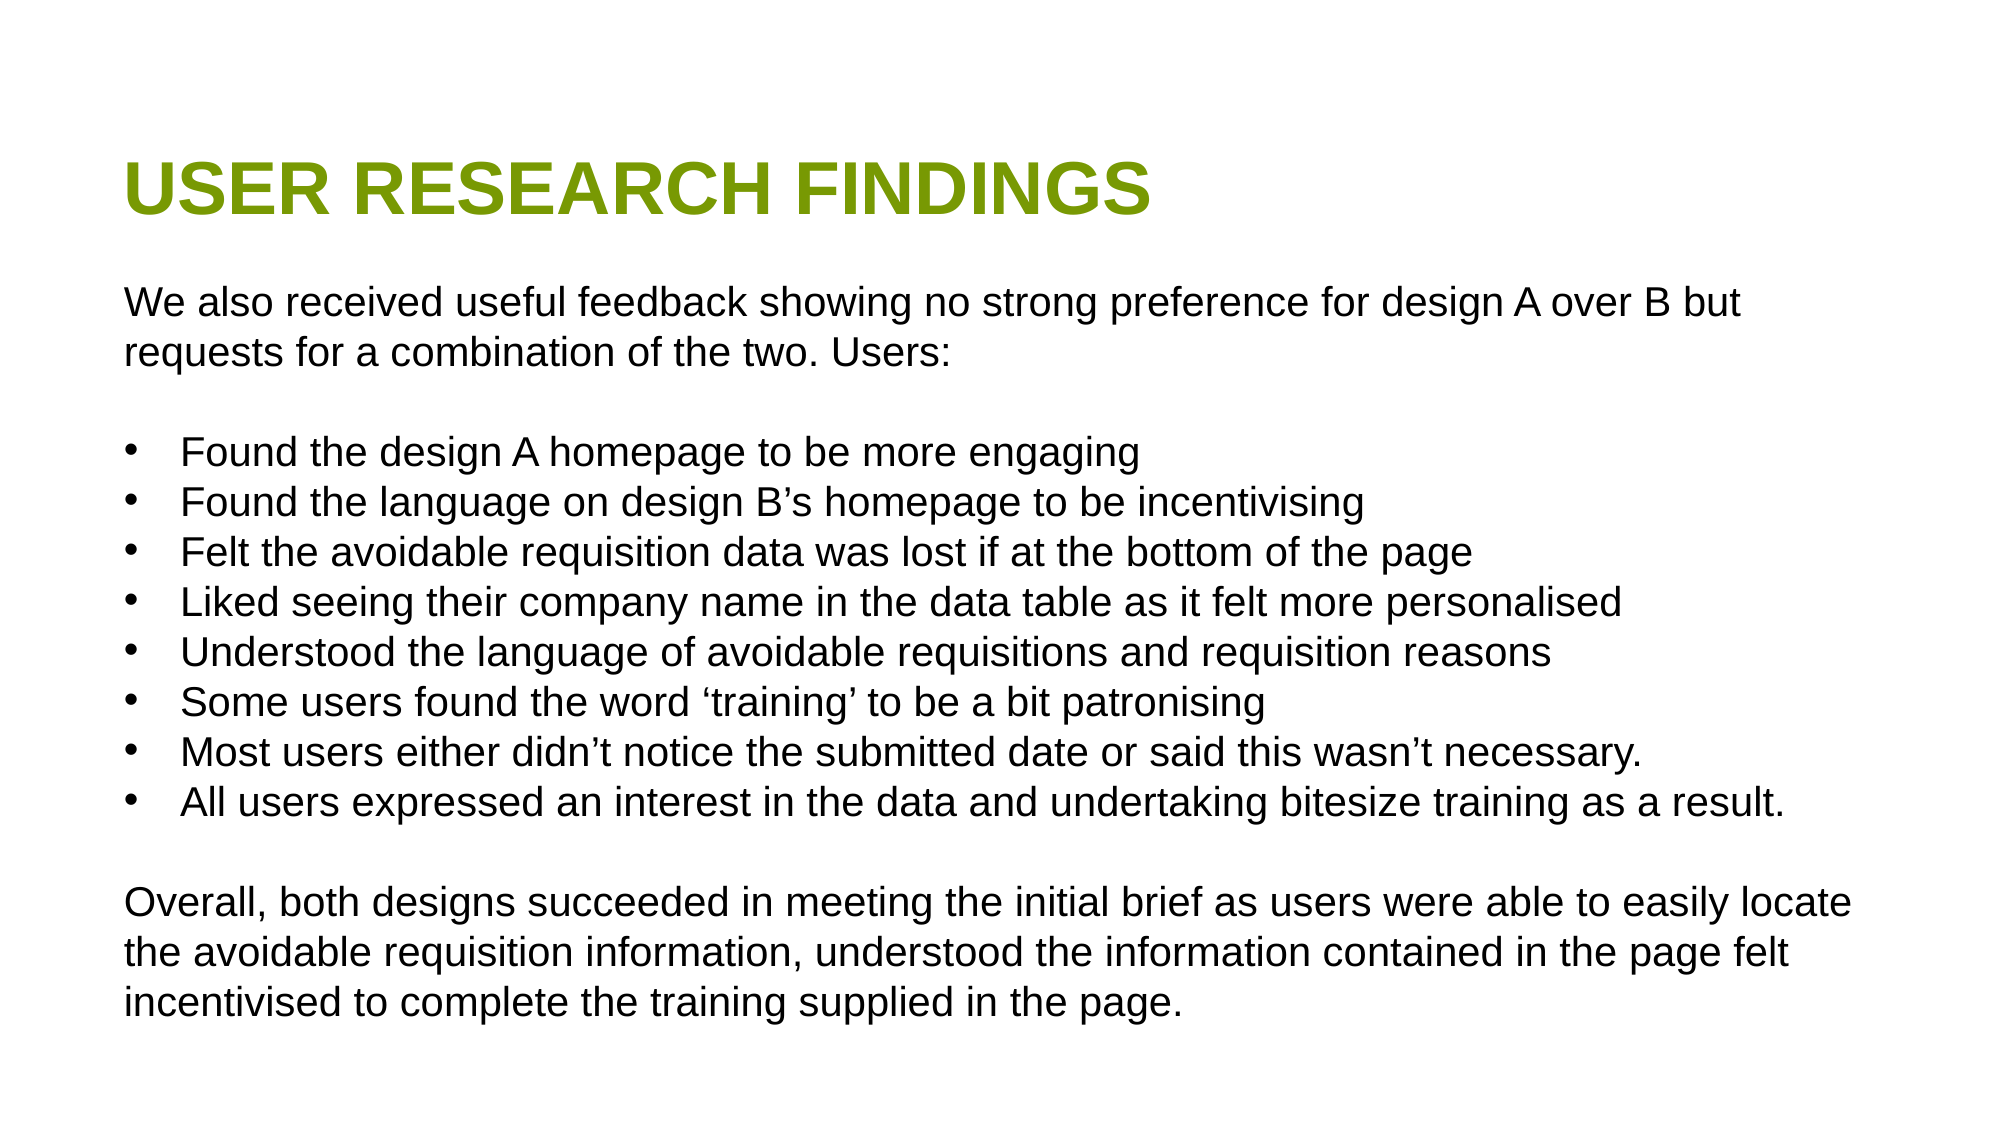

USER RESEARCH FINDINGS

We also received useful feedback showing no strong preference for design A over B but requests for a combination of the two. Users:

Found the design A homepage to be more engaging
Found the language on design B’s homepage to be incentivising
Felt the avoidable requisition data was lost if at the bottom of the page
Liked seeing their company name in the data table as it felt more personalised
Understood the language of avoidable requisitions and requisition reasons
Some users found the word ‘training’ to be a bit patronising
Most users either didn’t notice the submitted date or said this wasn’t necessary.
All users expressed an interest in the data and undertaking bitesize training as a result.

Overall, both designs succeeded in meeting the initial brief as users were able to easily locate the avoidable requisition information, understood the information contained in the page felt incentivised to complete the training supplied in the page.